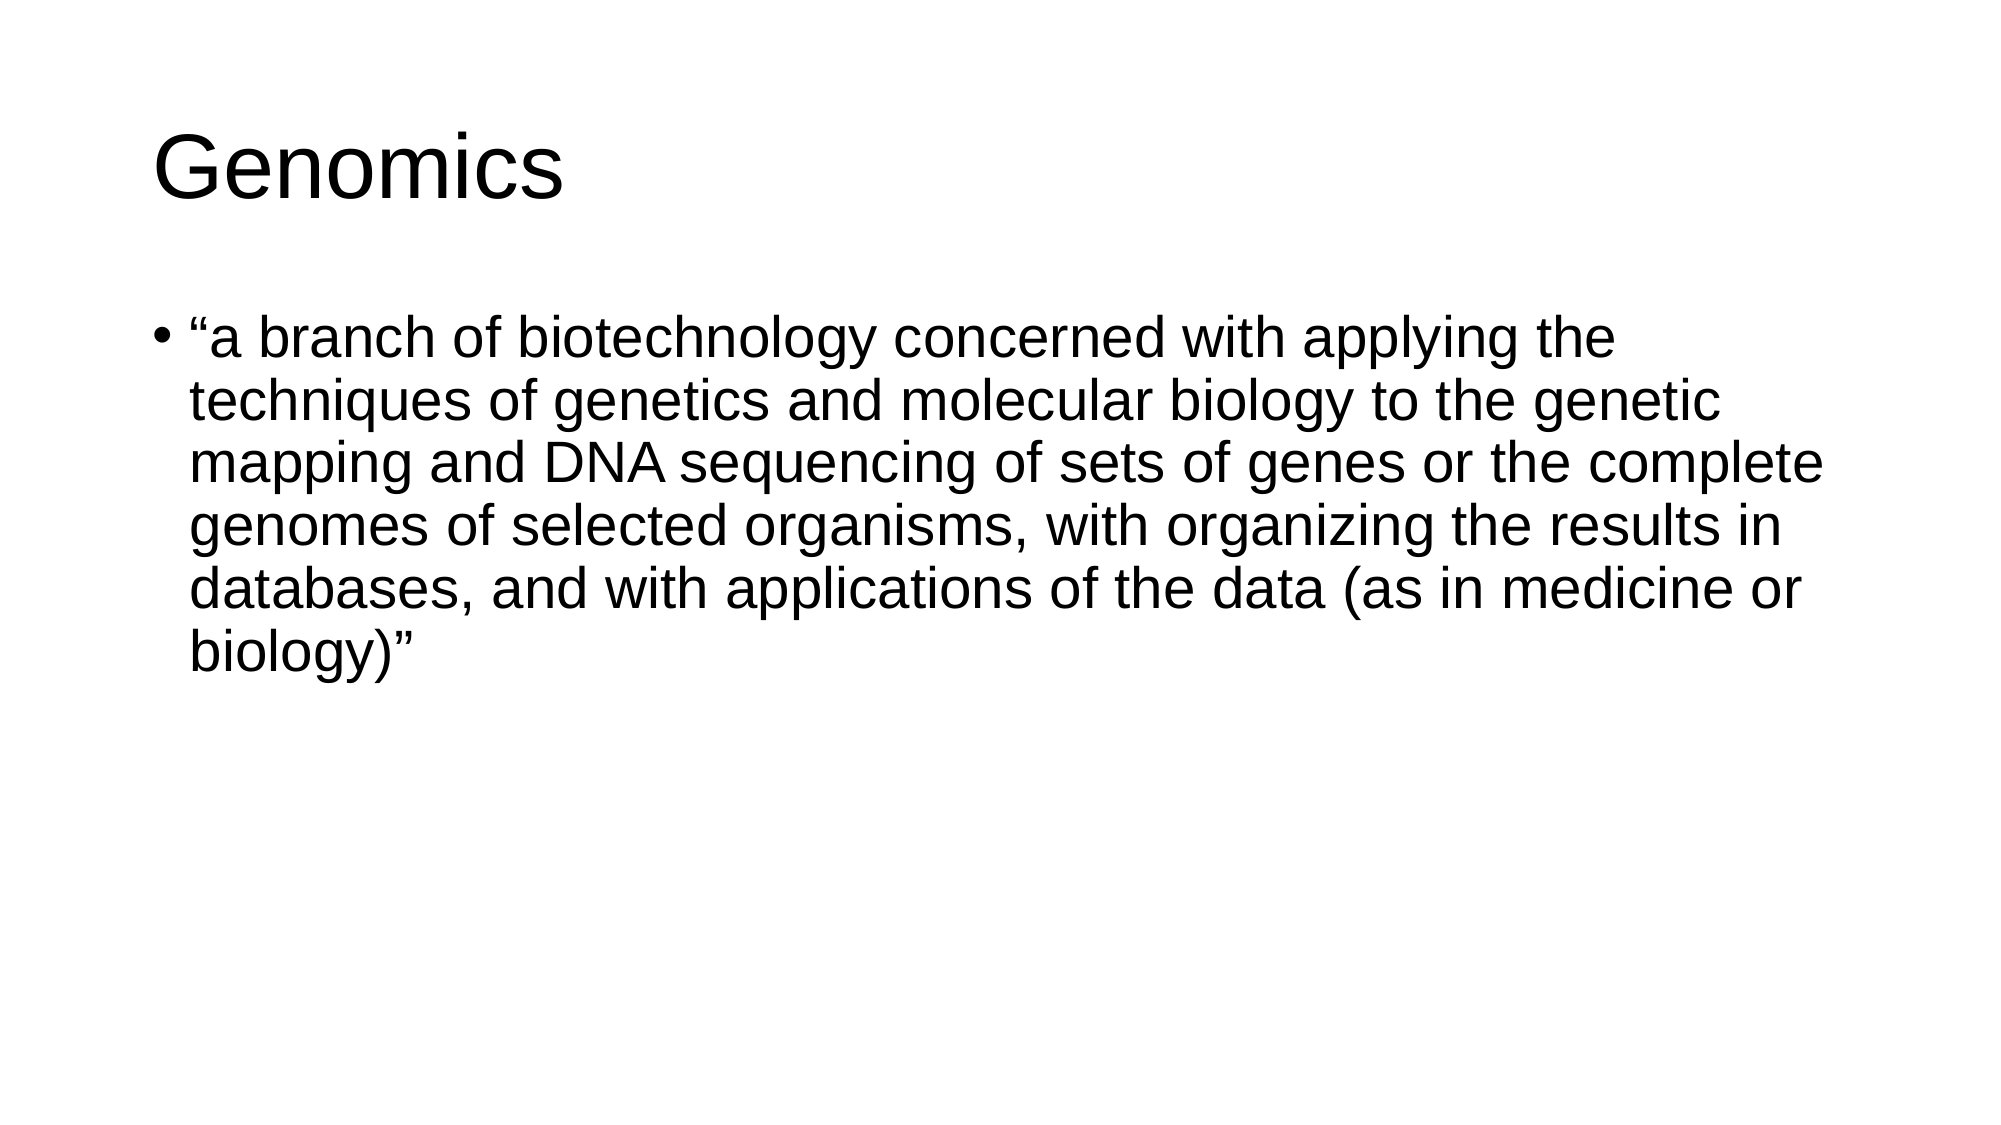

# Genomics
“a branch of biotechnology concerned with applying the techniques of genetics and molecular biology to the genetic mapping and DNA sequencing of sets of genes or the complete genomes of selected organisms, with organizing the results in databases, and with applications of the data (as in medicine or biology)”